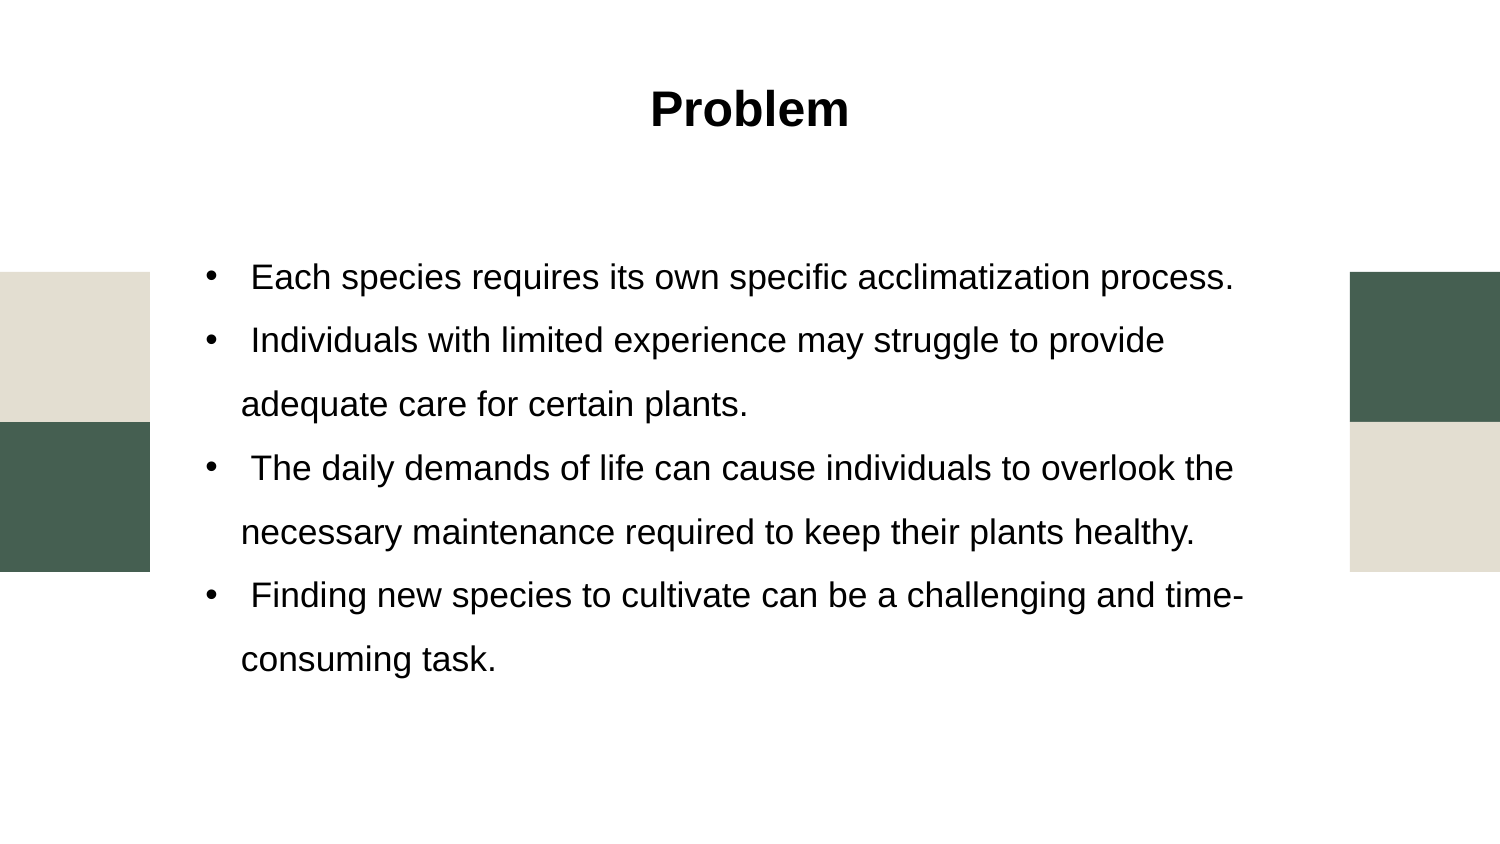

# Problem
 Each species requires its own specific acclimatization process.
 Individuals with limited experience may struggle to provide adequate care for certain plants.
 The daily demands of life can cause individuals to overlook the necessary maintenance required to keep their plants healthy.
 Finding new species to cultivate can be a challenging and time-consuming task.